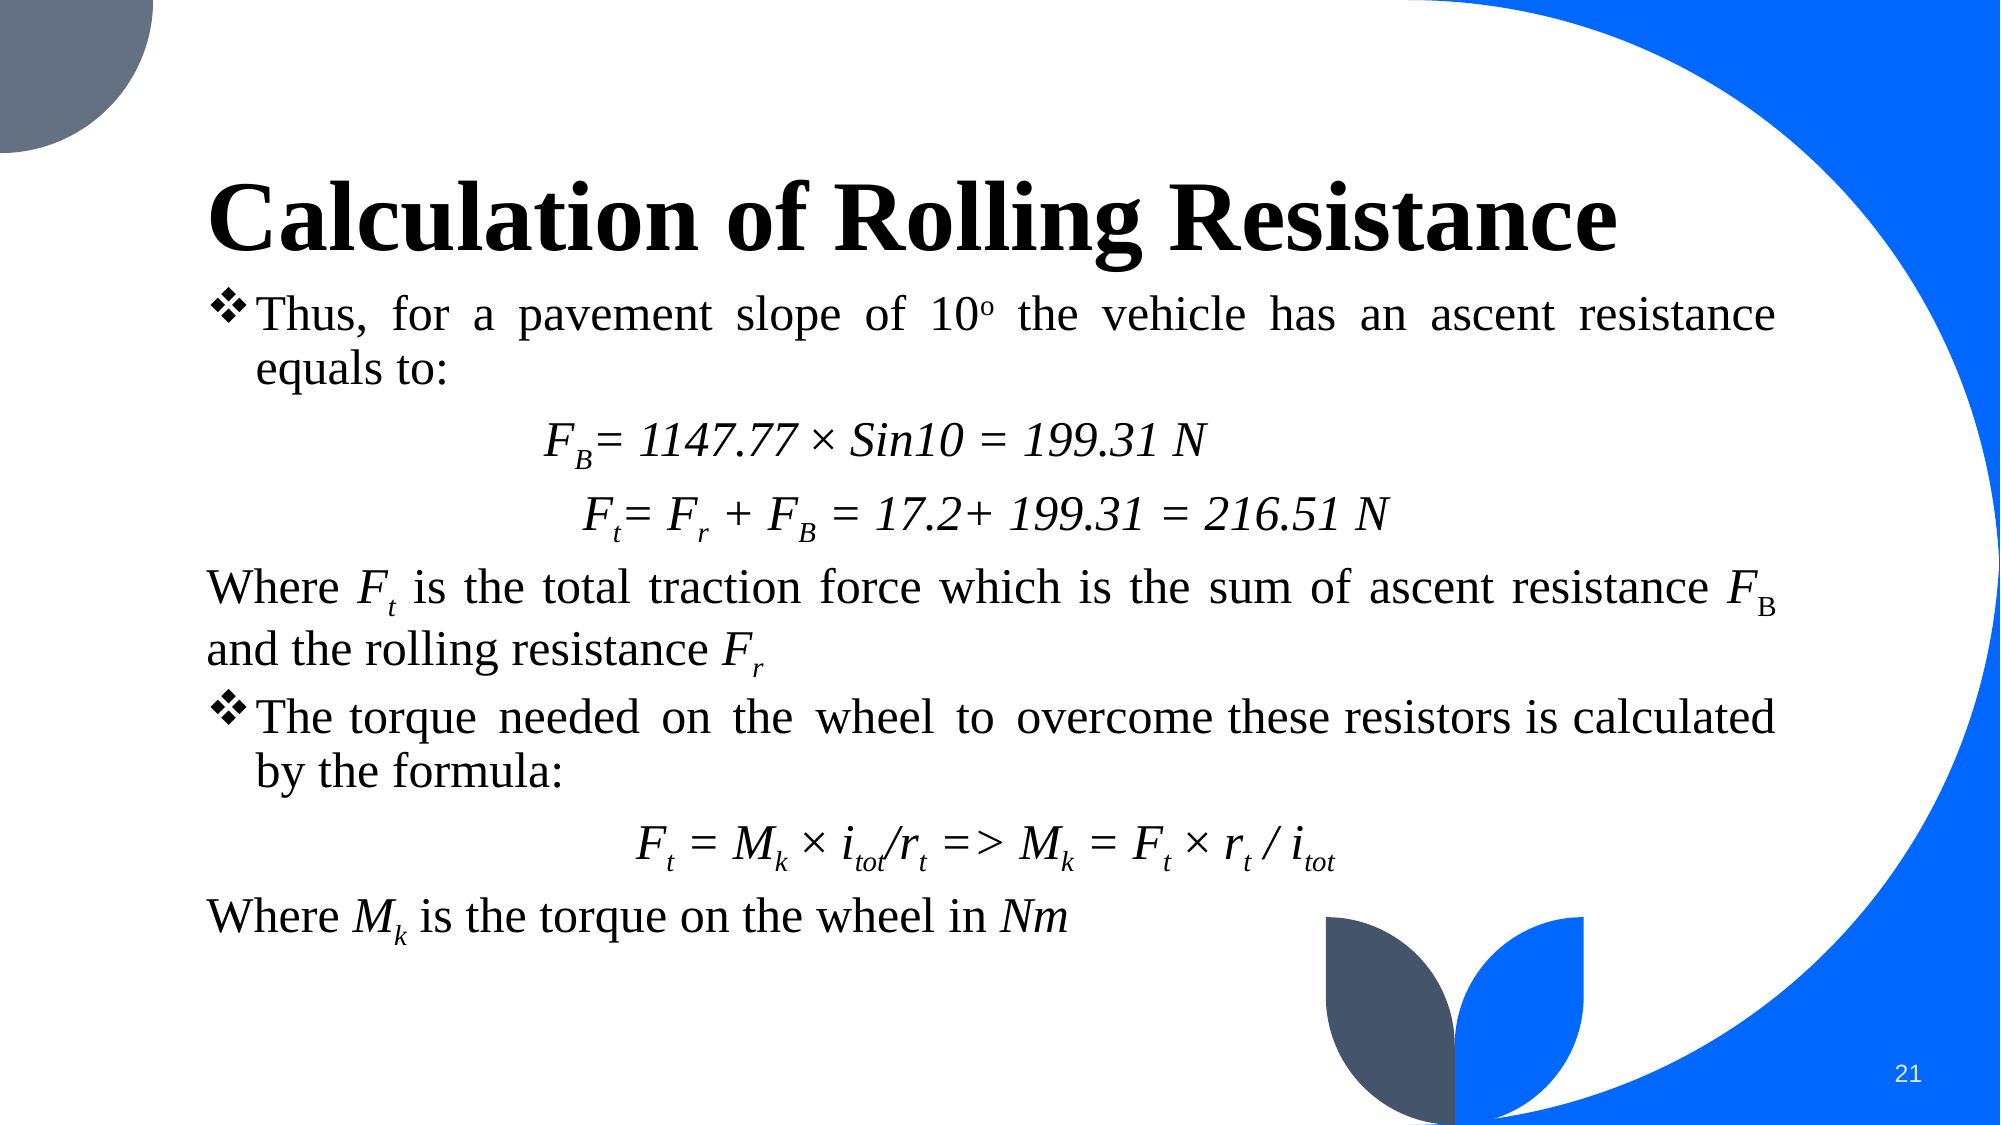

# Calculation of Rolling Resistance
Thus, for a pavement slope of 10o the vehicle has an ascent resistance equals to:
		   FB= 1147.77 × Sin10 = 199.31 N
Ft= Fr + FB = 17.2+ 199.31 = 216.51 N
Where Ft is the total traction force which is the sum of ascent resistance FB and the rolling resistance Fr
The torque needed on the wheel to overcome these resistors is calculated by the formula:
Ft = Mk × itot/rt => Mk = Ft × rt / itot
Where Mk is the torque on the wheel in Nm

21